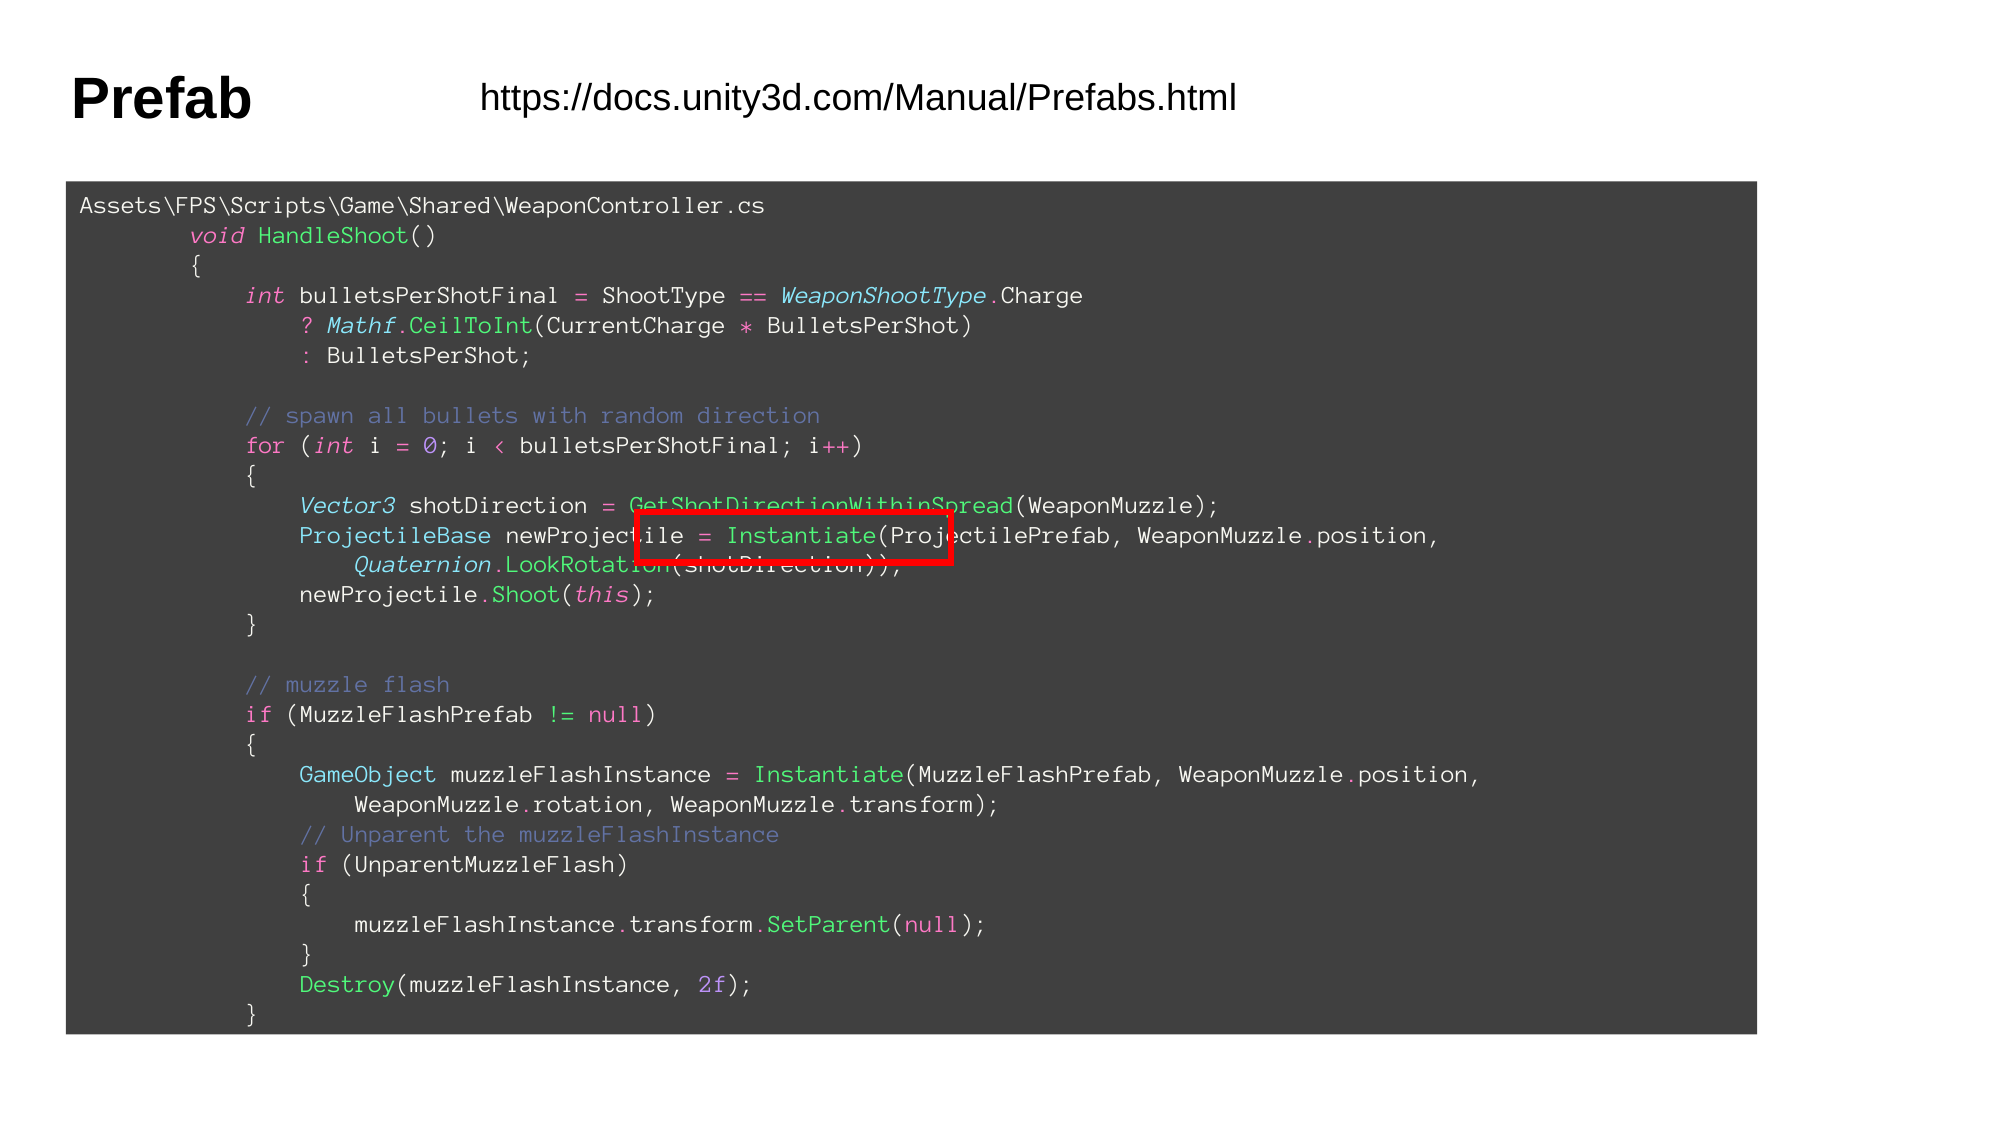

Prefab
https://docs.unity3d.com/Manual/Prefabs.html
Assets\FPS\Scripts\Game\Shared\WeaponController.cs
        void HandleShoot()
        {
            int bulletsPerShotFinal = ShootType == WeaponShootType.Charge
                ? Mathf.CeilToInt(CurrentCharge * BulletsPerShot)
                : BulletsPerShot;
            // spawn all bullets with random direction
            for (int i = 0; i < bulletsPerShotFinal; i++)
            {
                Vector3 shotDirection = GetShotDirectionWithinSpread(WeaponMuzzle);
                ProjectileBase newProjectile = Instantiate(ProjectilePrefab, WeaponMuzzle.position,
                    Quaternion.LookRotation(shotDirection));
                newProjectile.Shoot(this);
            }
            // muzzle flash
            if (MuzzleFlashPrefab != null)
            {
                GameObject muzzleFlashInstance = Instantiate(MuzzleFlashPrefab, WeaponMuzzle.position,
                    WeaponMuzzle.rotation, WeaponMuzzle.transform);
                // Unparent the muzzleFlashInstance
                if (UnparentMuzzleFlash)
                {
                    muzzleFlashInstance.transform.SetParent(null);
                }
                Destroy(muzzleFlashInstance, 2f);
            }